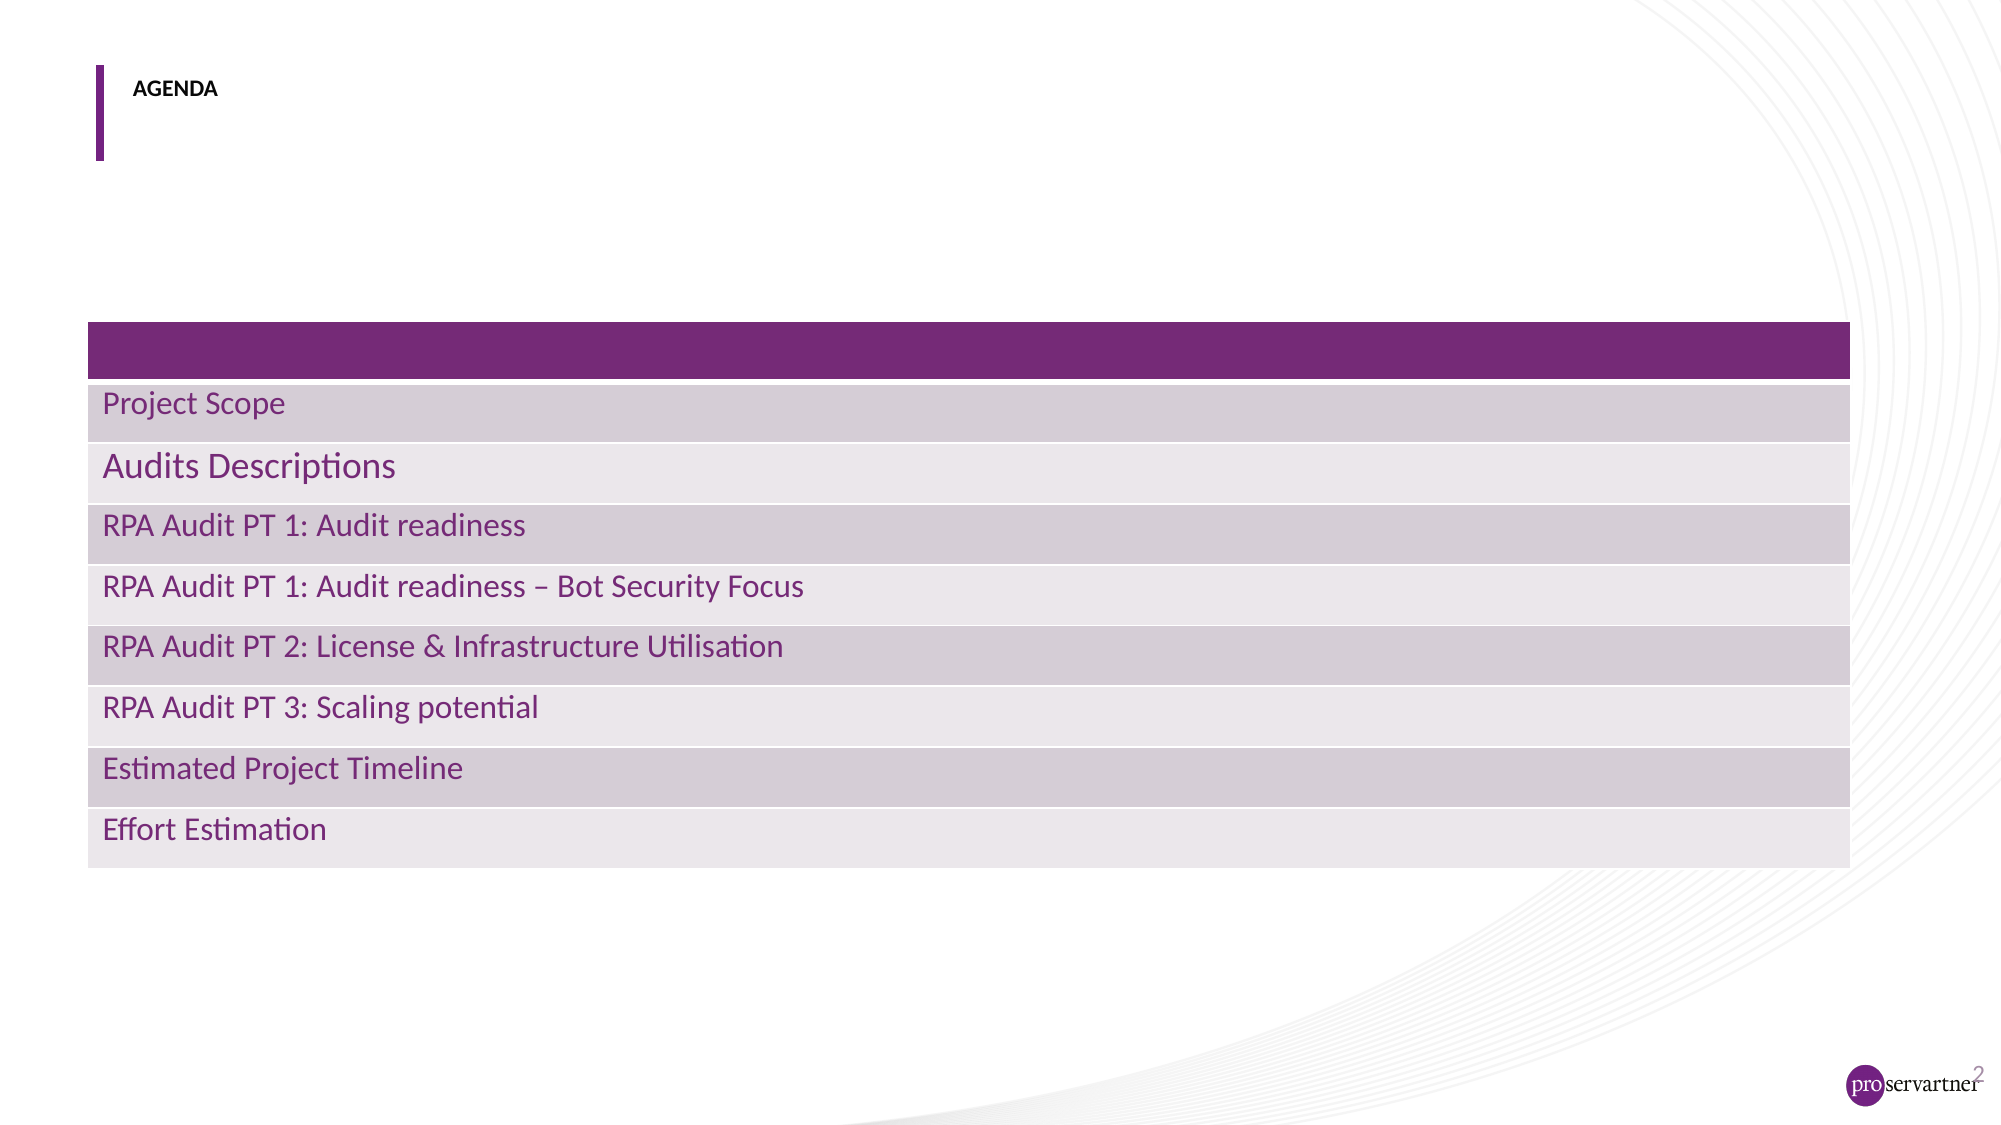

# AGENDA
|  |
| --- |
| Project Scope |
| Audits Descriptions |
| RPA Audit PT 1: Audit readiness |
| RPA Audit PT 1: Audit readiness – Bot Security Focus |
| RPA Audit PT 2: License & Infrastructure Utilisation |
| RPA Audit PT 3: Scaling potential |
| Estimated Project Timeline |
| Effort Estimation |
2